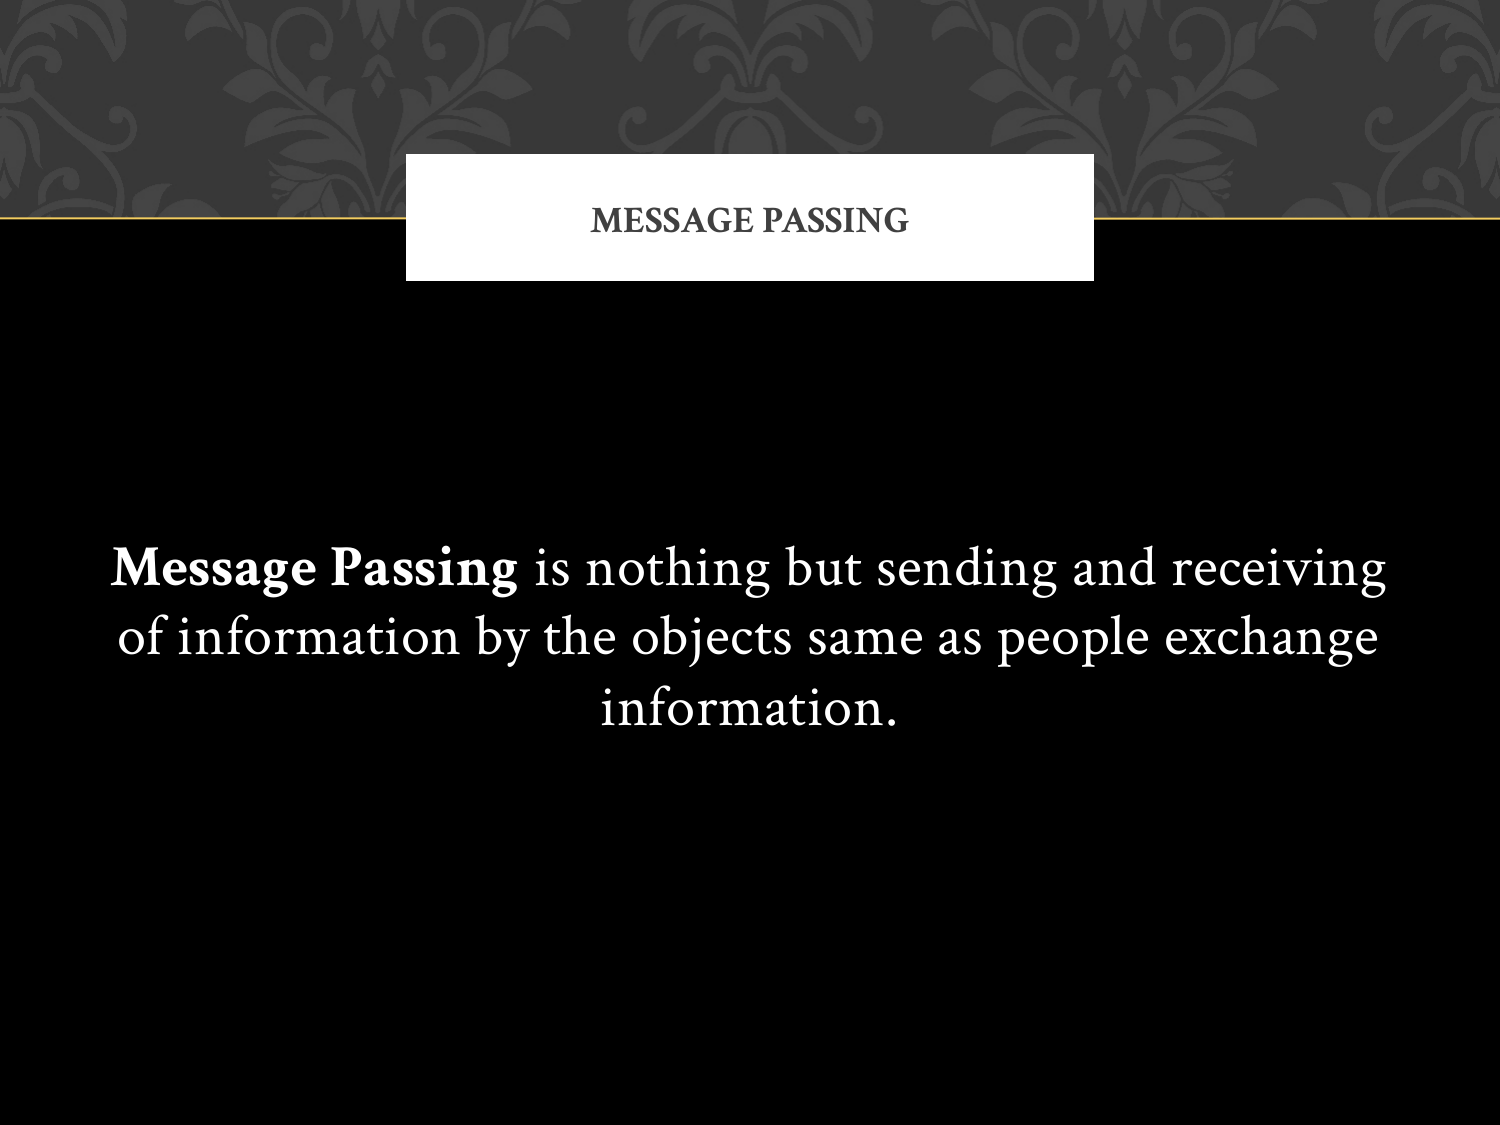

# Message Passing

Message Passing is nothing but sending and receiving of information by the objects same as people exchange information.